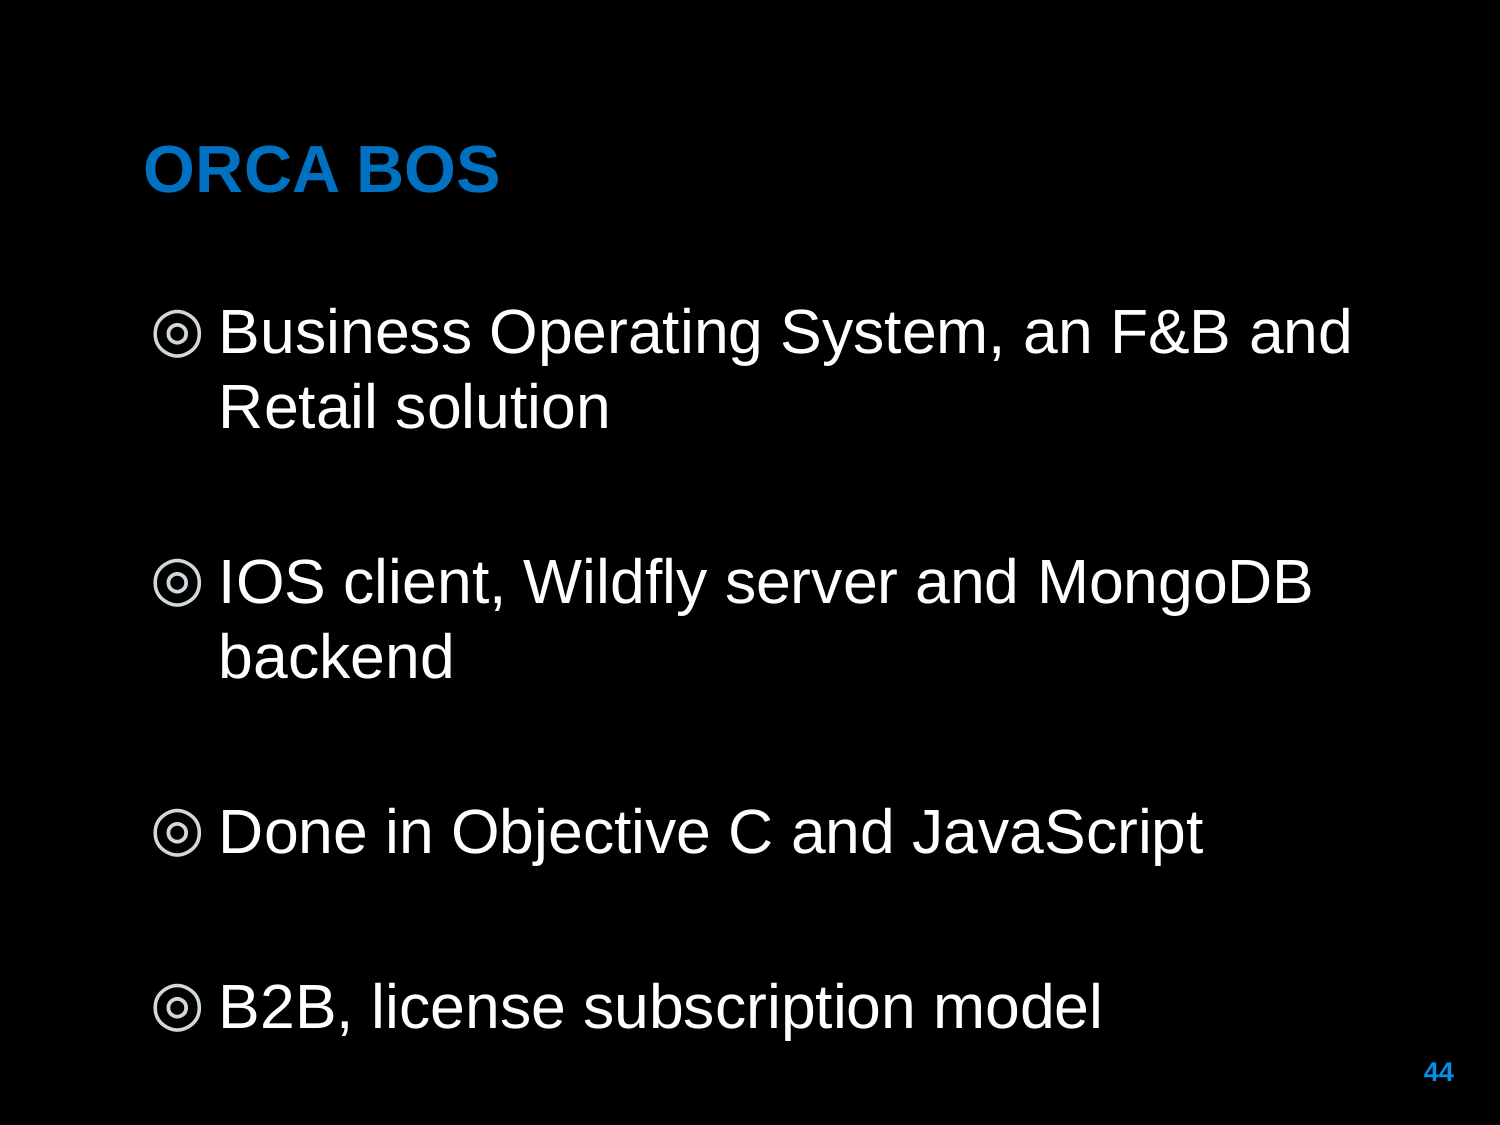

# ORCA BOS
Business Operating System, an F&B and Retail solution

IOS client, Wildfly server and MongoDB backend

Done in Objective C and JavaScript

B2B, license subscription model

44